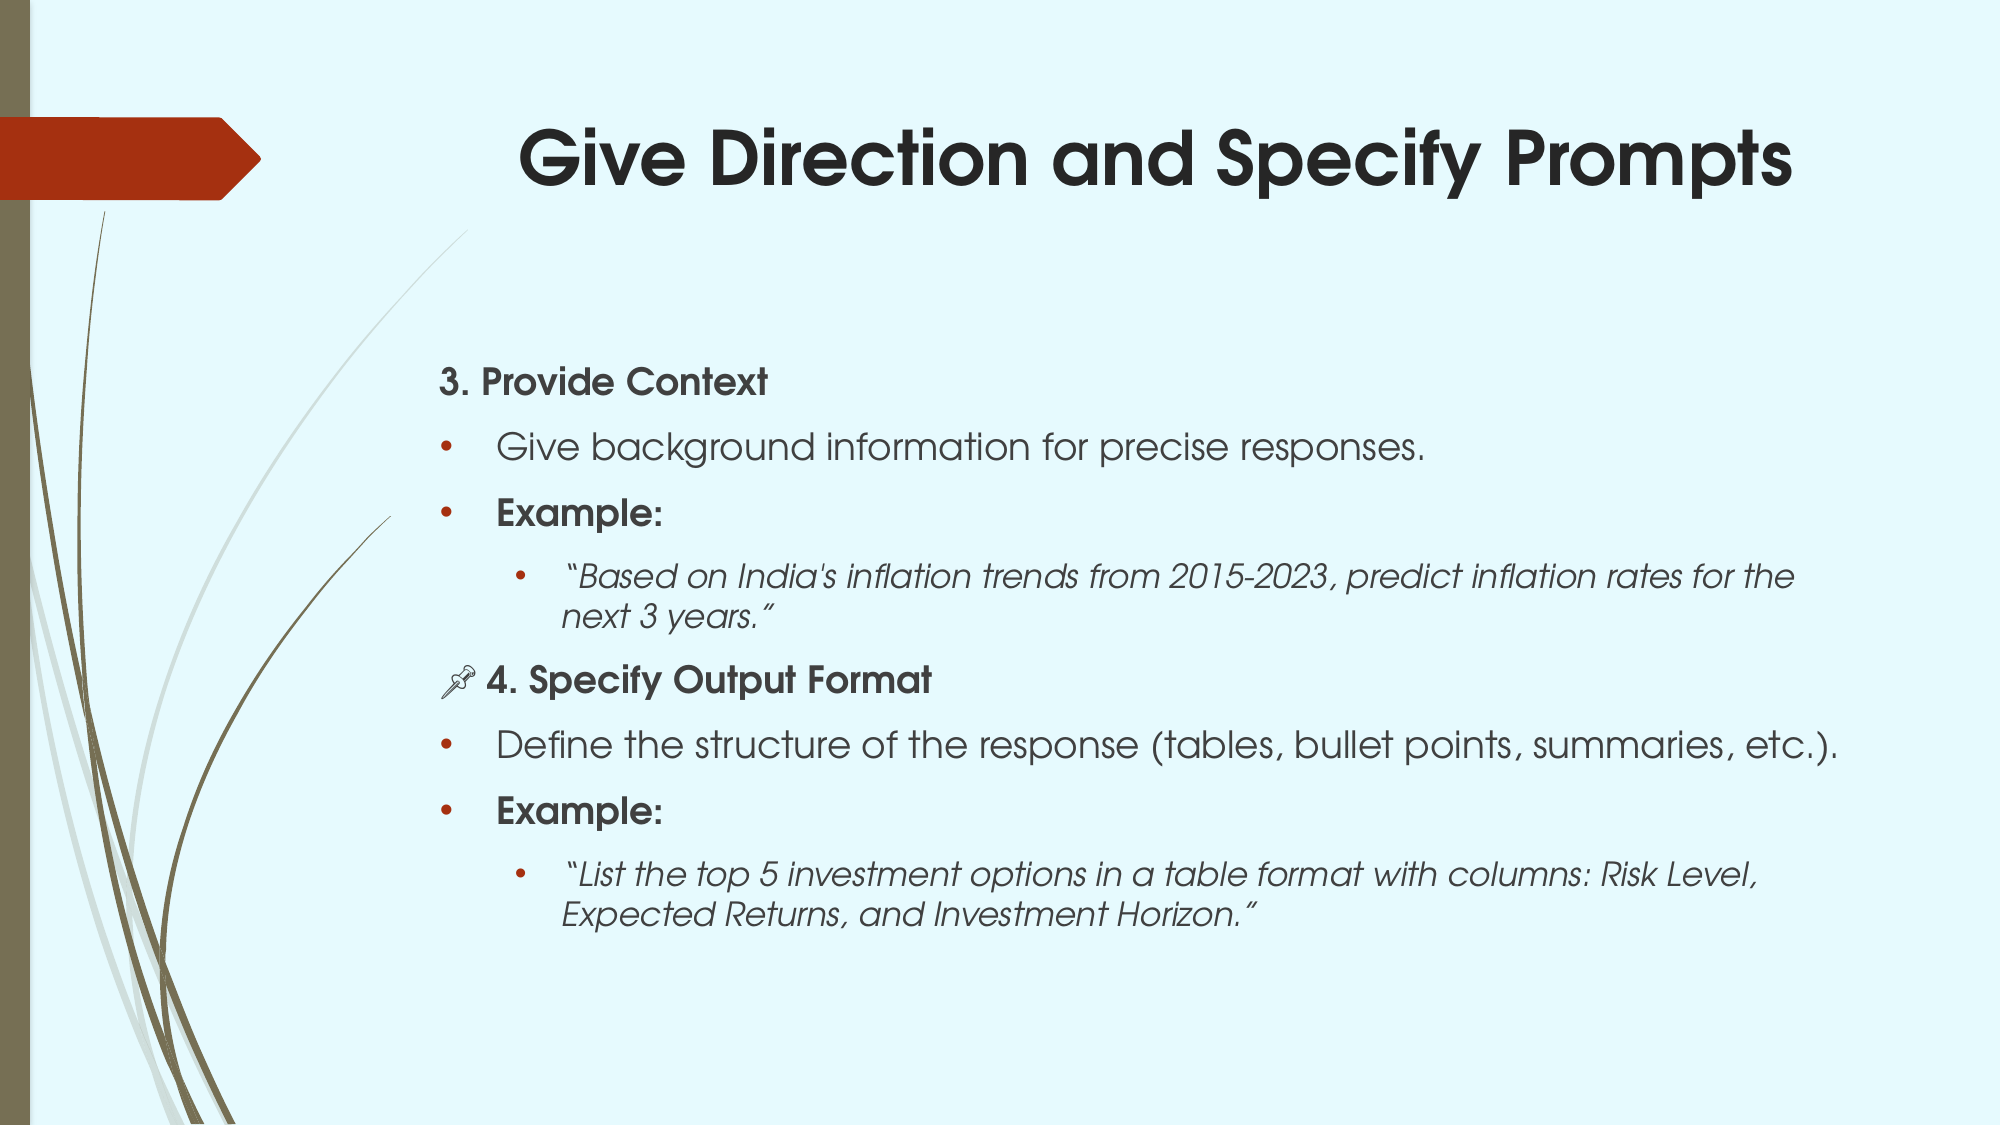

# Give Direction and Specify Prompts
3. Provide Context
Give background information for precise responses.
Example:
“Based on India's inflation trends from 2015-2023, predict inflation rates for the next 3 years.”
📌 4. Specify Output Format
Define the structure of the response (tables, bullet points, summaries, etc.).
Example:
“List the top 5 investment options in a table format with columns: Risk Level, Expected Returns, and Investment Horizon.”